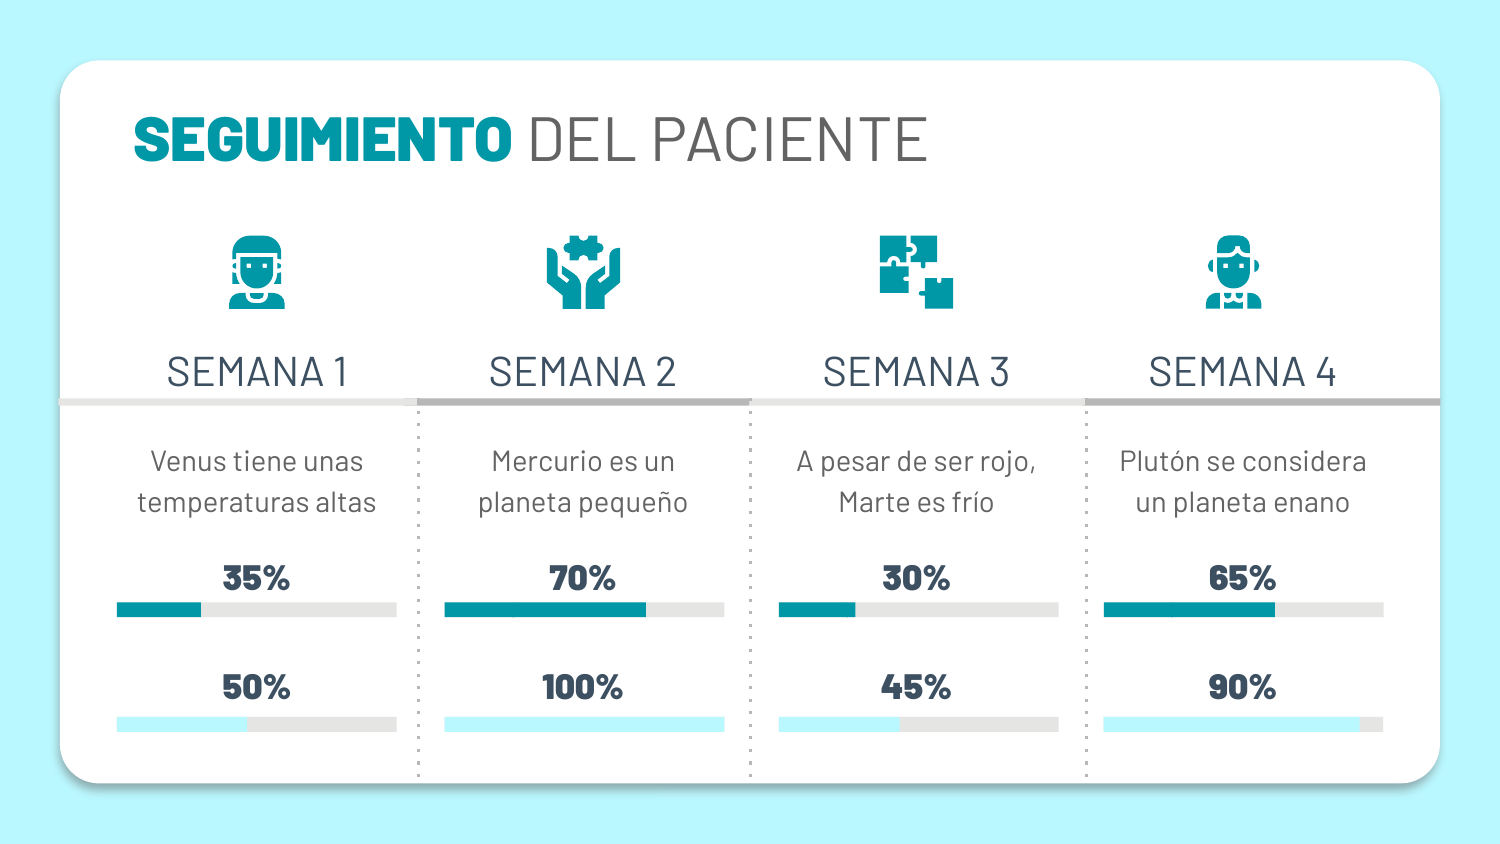

SEGUIMIENTO DEL PACIENTE

SEMANA 1
SEMANA 2
SEMANA 3
SEMANA 4

Venus tiene unas temperaturas altas
Mercurio es un planeta pequeño
A pesar de ser rojo, Marte es frío
Plutón se considera un planeta enano
# 35%
70%
30%
65%

100%
45%
90%
50%